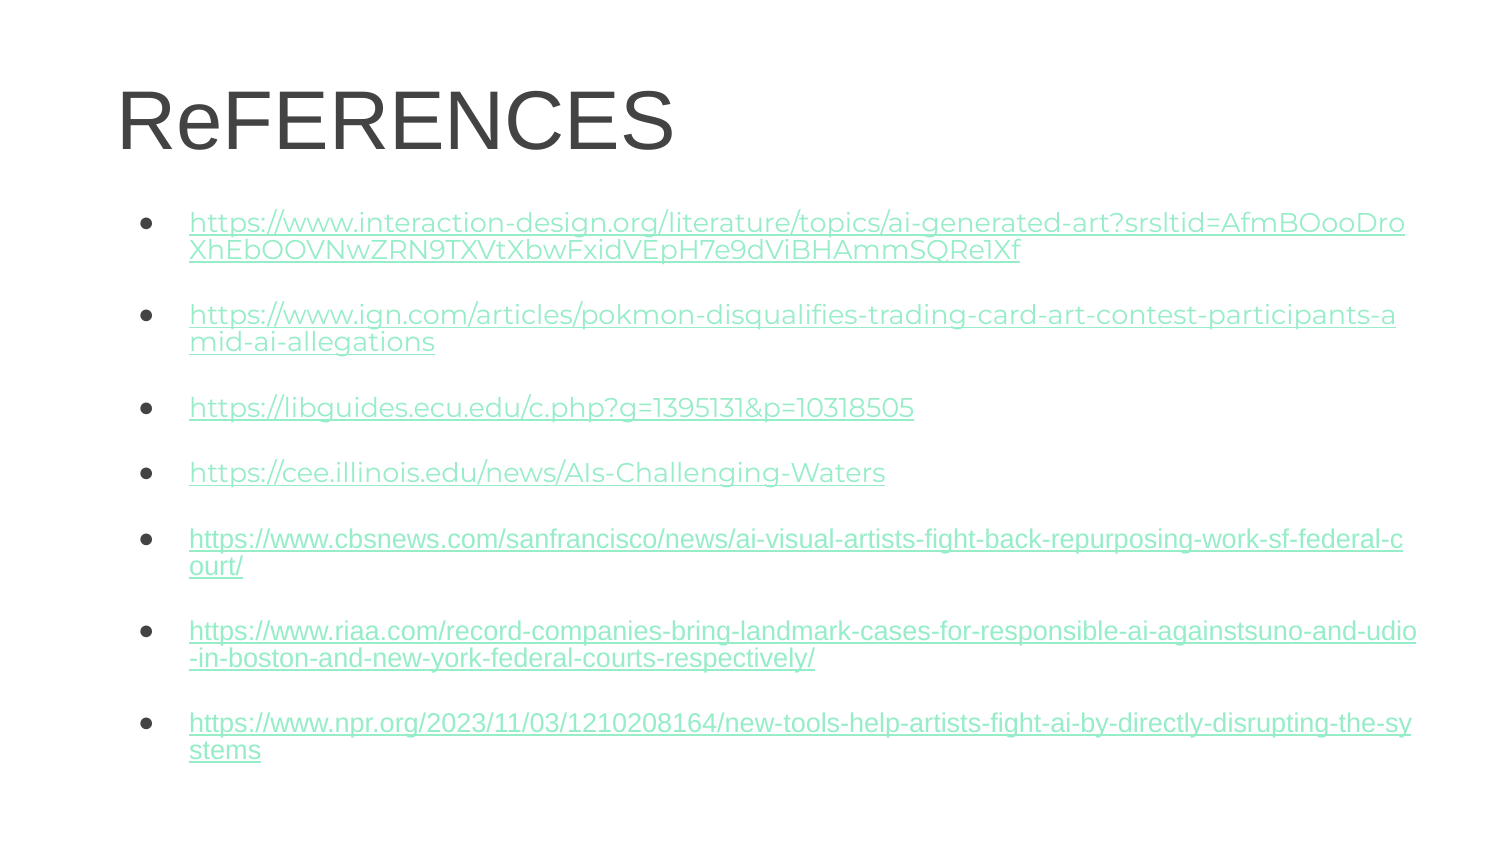

# ReFERENCES

https://www.interaction-design.org/literature/topics/ai-generated-art?srsltid=AfmBOooDroXhEbOOVNwZRN9TXVtXbwFxidVEpH7e9dViBHAmmSQRe1Xf

https://www.ign.com/articles/pokmon-disqualifies-trading-card-art-contest-participants-amid-ai-allegations

https://libguides.ecu.edu/c.php?g=1395131&p=10318505

https://cee.illinois.edu/news/AIs-Challenging-Waters

https://www.cbsnews.com/sanfrancisco/news/ai-visual-artists-fight-back-repurposing-work-sf-federal-court/

https://www.riaa.com/record-companies-bring-landmark-cases-for-responsible-ai-againstsuno-and-udio-in-boston-and-new-york-federal-courts-respectively/

https://www.npr.org/2023/11/03/1210208164/new-tools-help-artists-fight-ai-by-directly-disrupting-the-systems